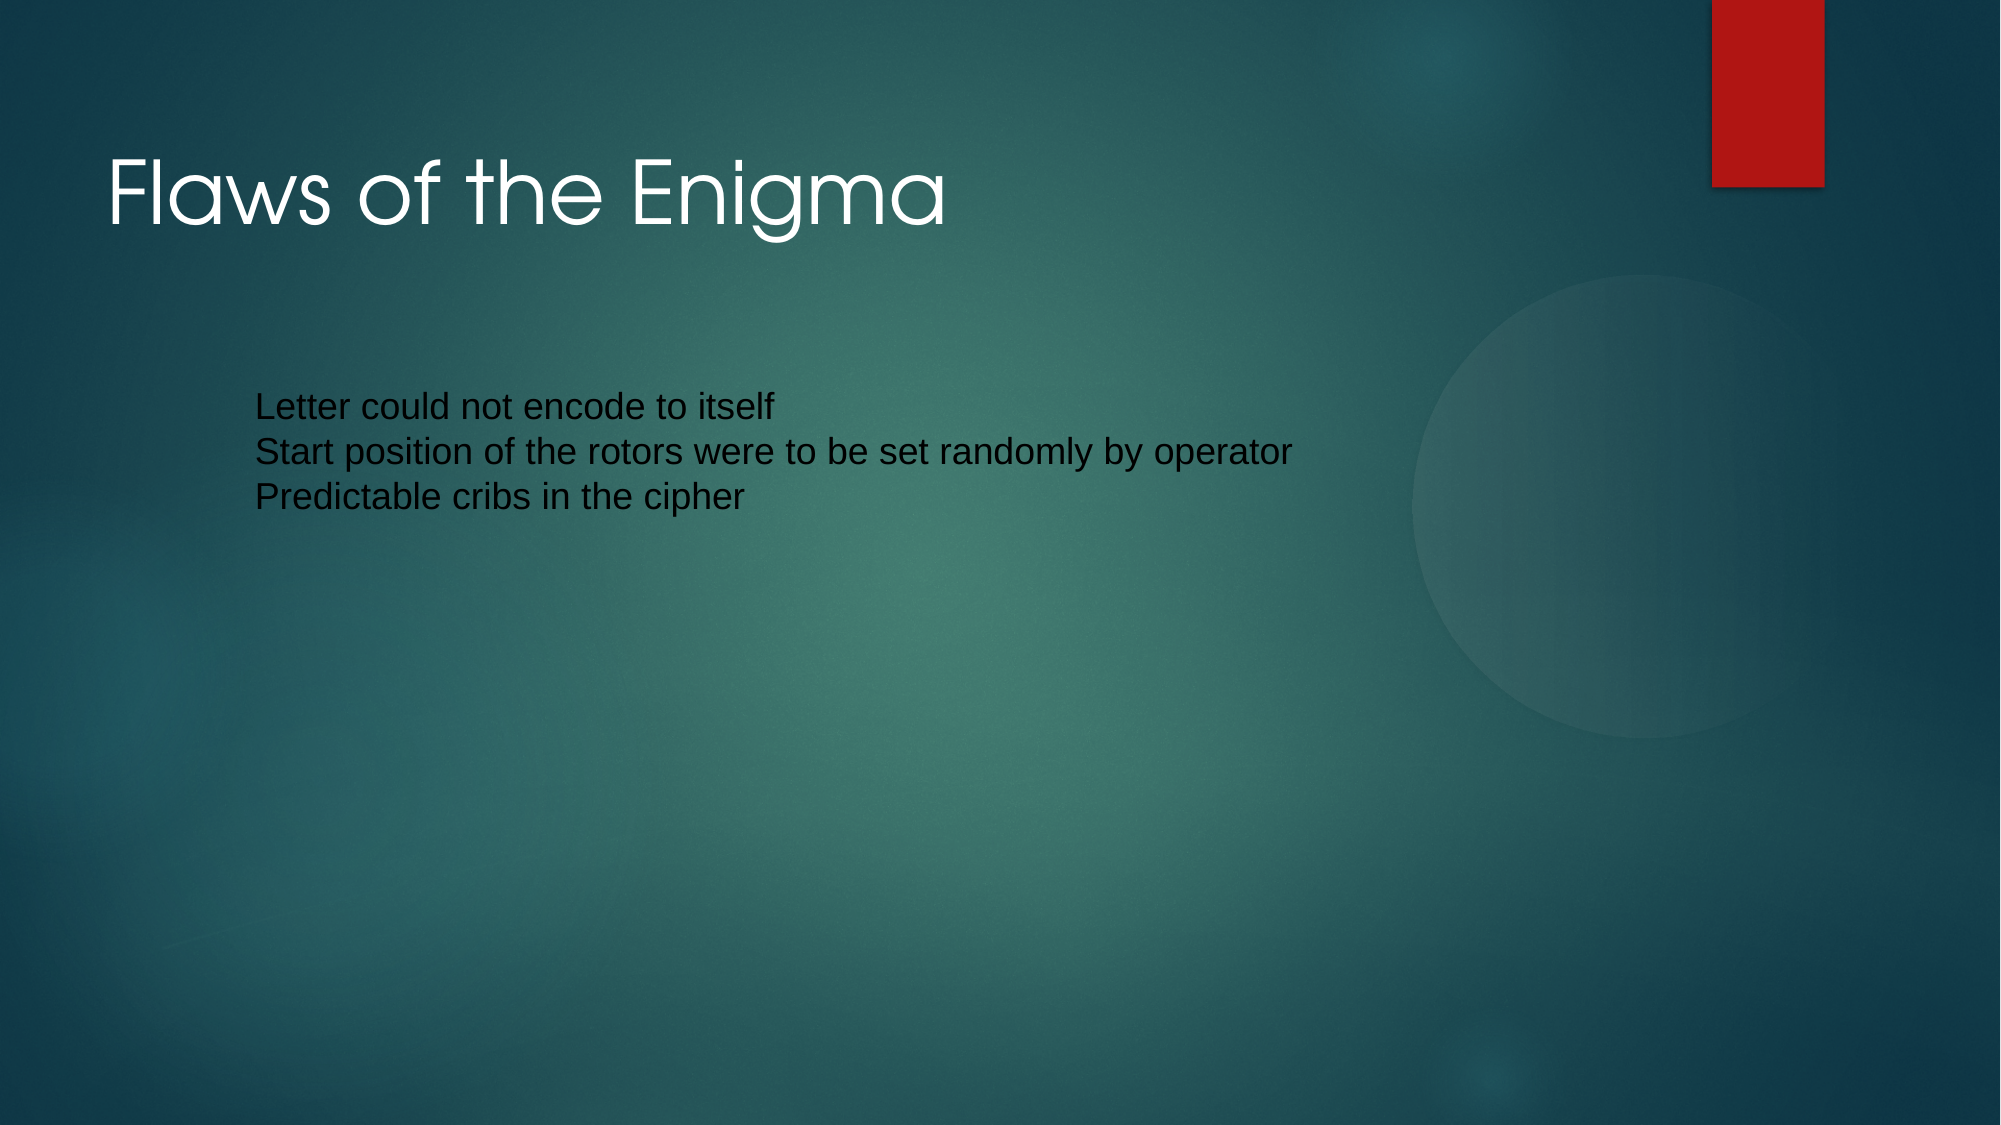

Flaws of the Enigma
Letter could not encode to itself
Start position of the rotors were to be set randomly by operator
Predictable cribs in the cipher